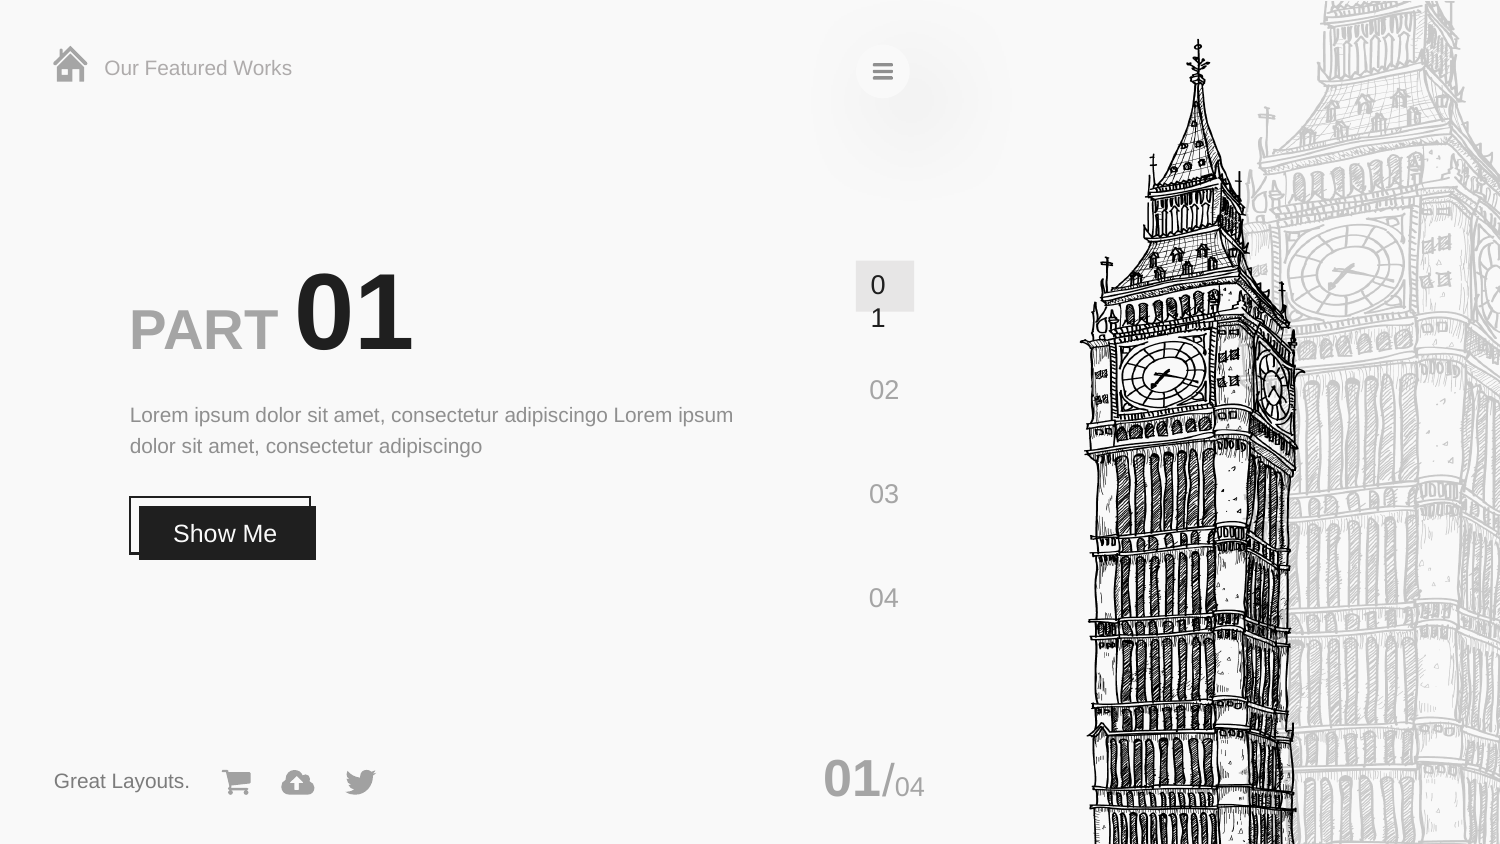

Our Featured Works
PART 01

01
02
Lorem ipsum dolor sit amet, consectetur adipiscingo Lorem ipsum dolor sit amet, consectetur adipiscingo
03

Show Me
04
01/04
Great Layouts.